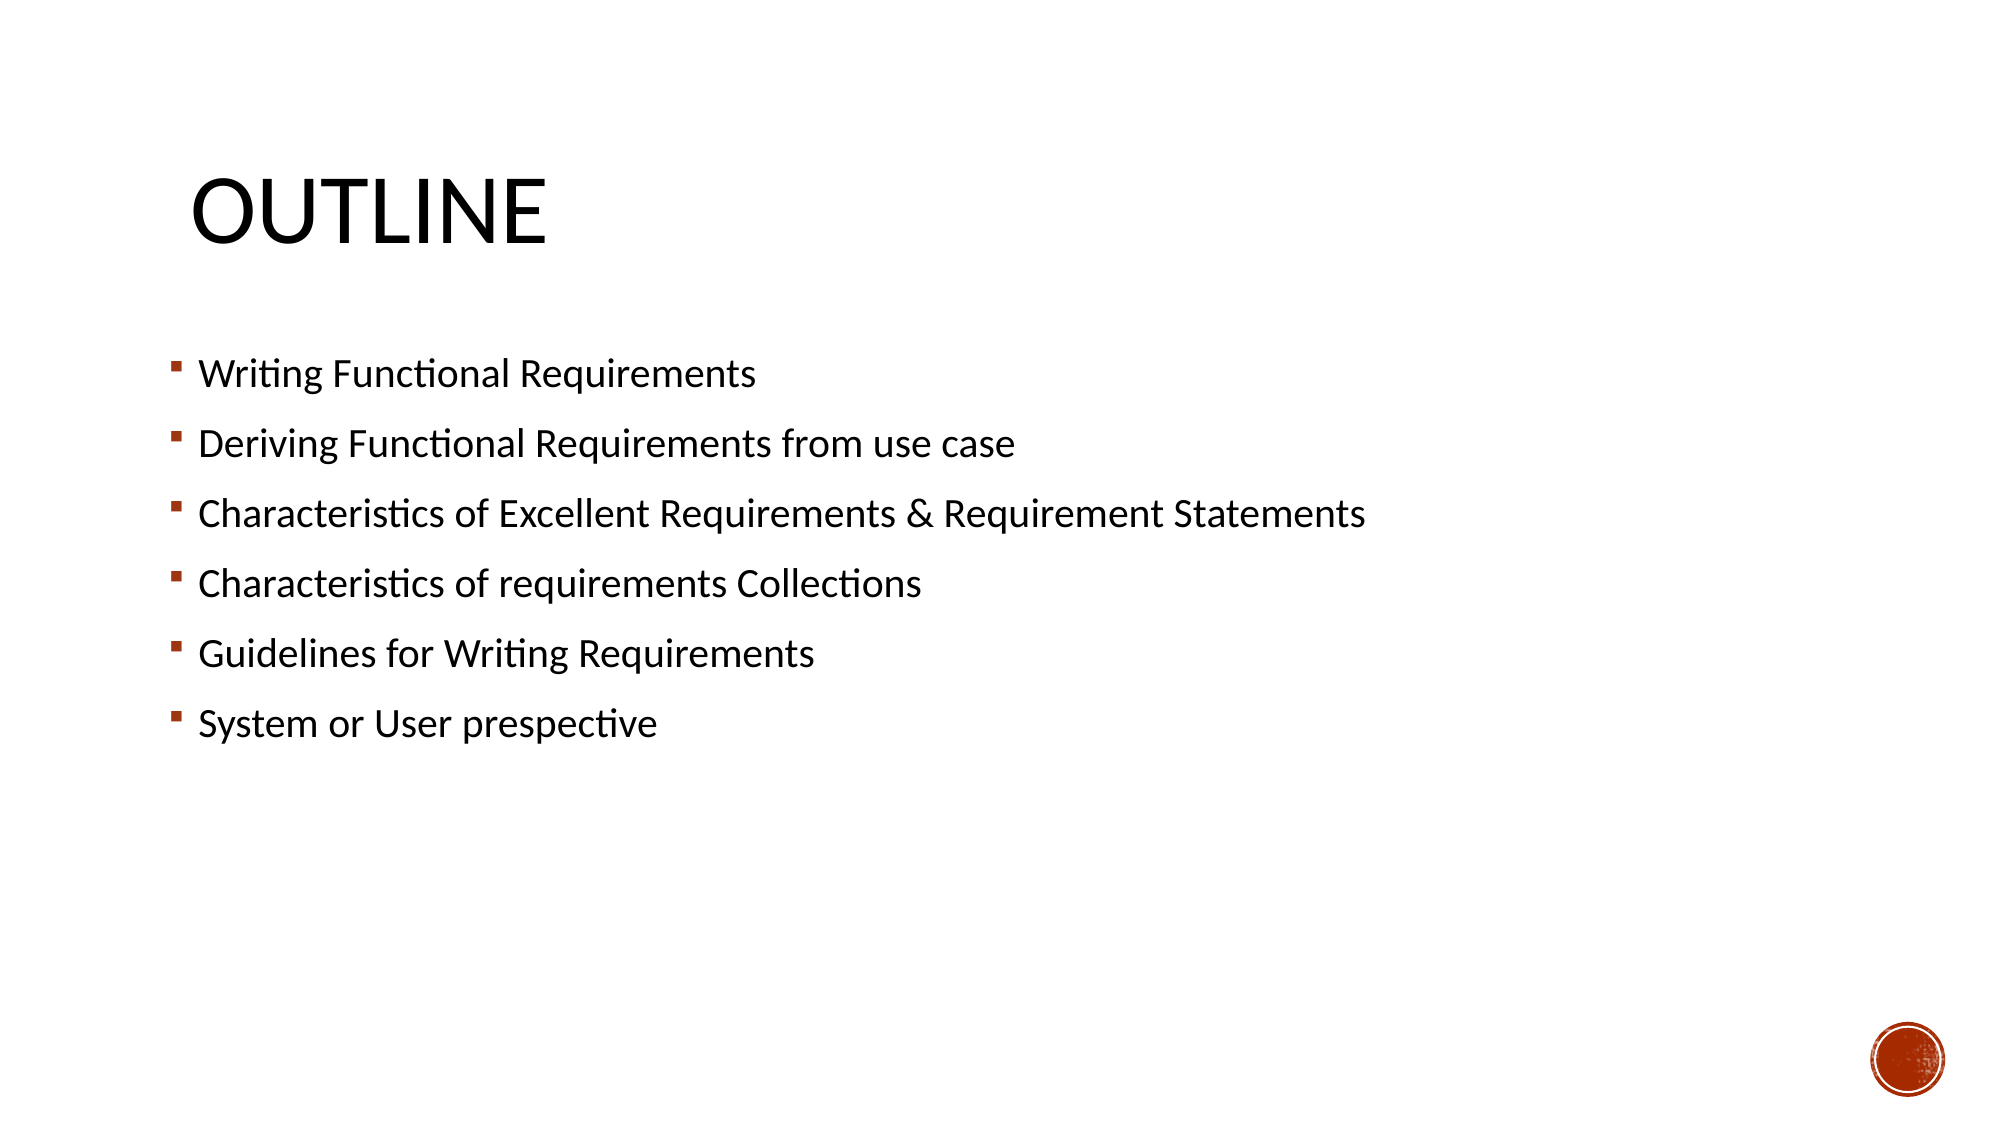

# Outline
Writing Functional Requirements
Deriving Functional Requirements from use case
Characteristics of Excellent Requirements & Requirement Statements
Characteristics of requirements Collections
Guidelines for Writing Requirements
System or User prespective